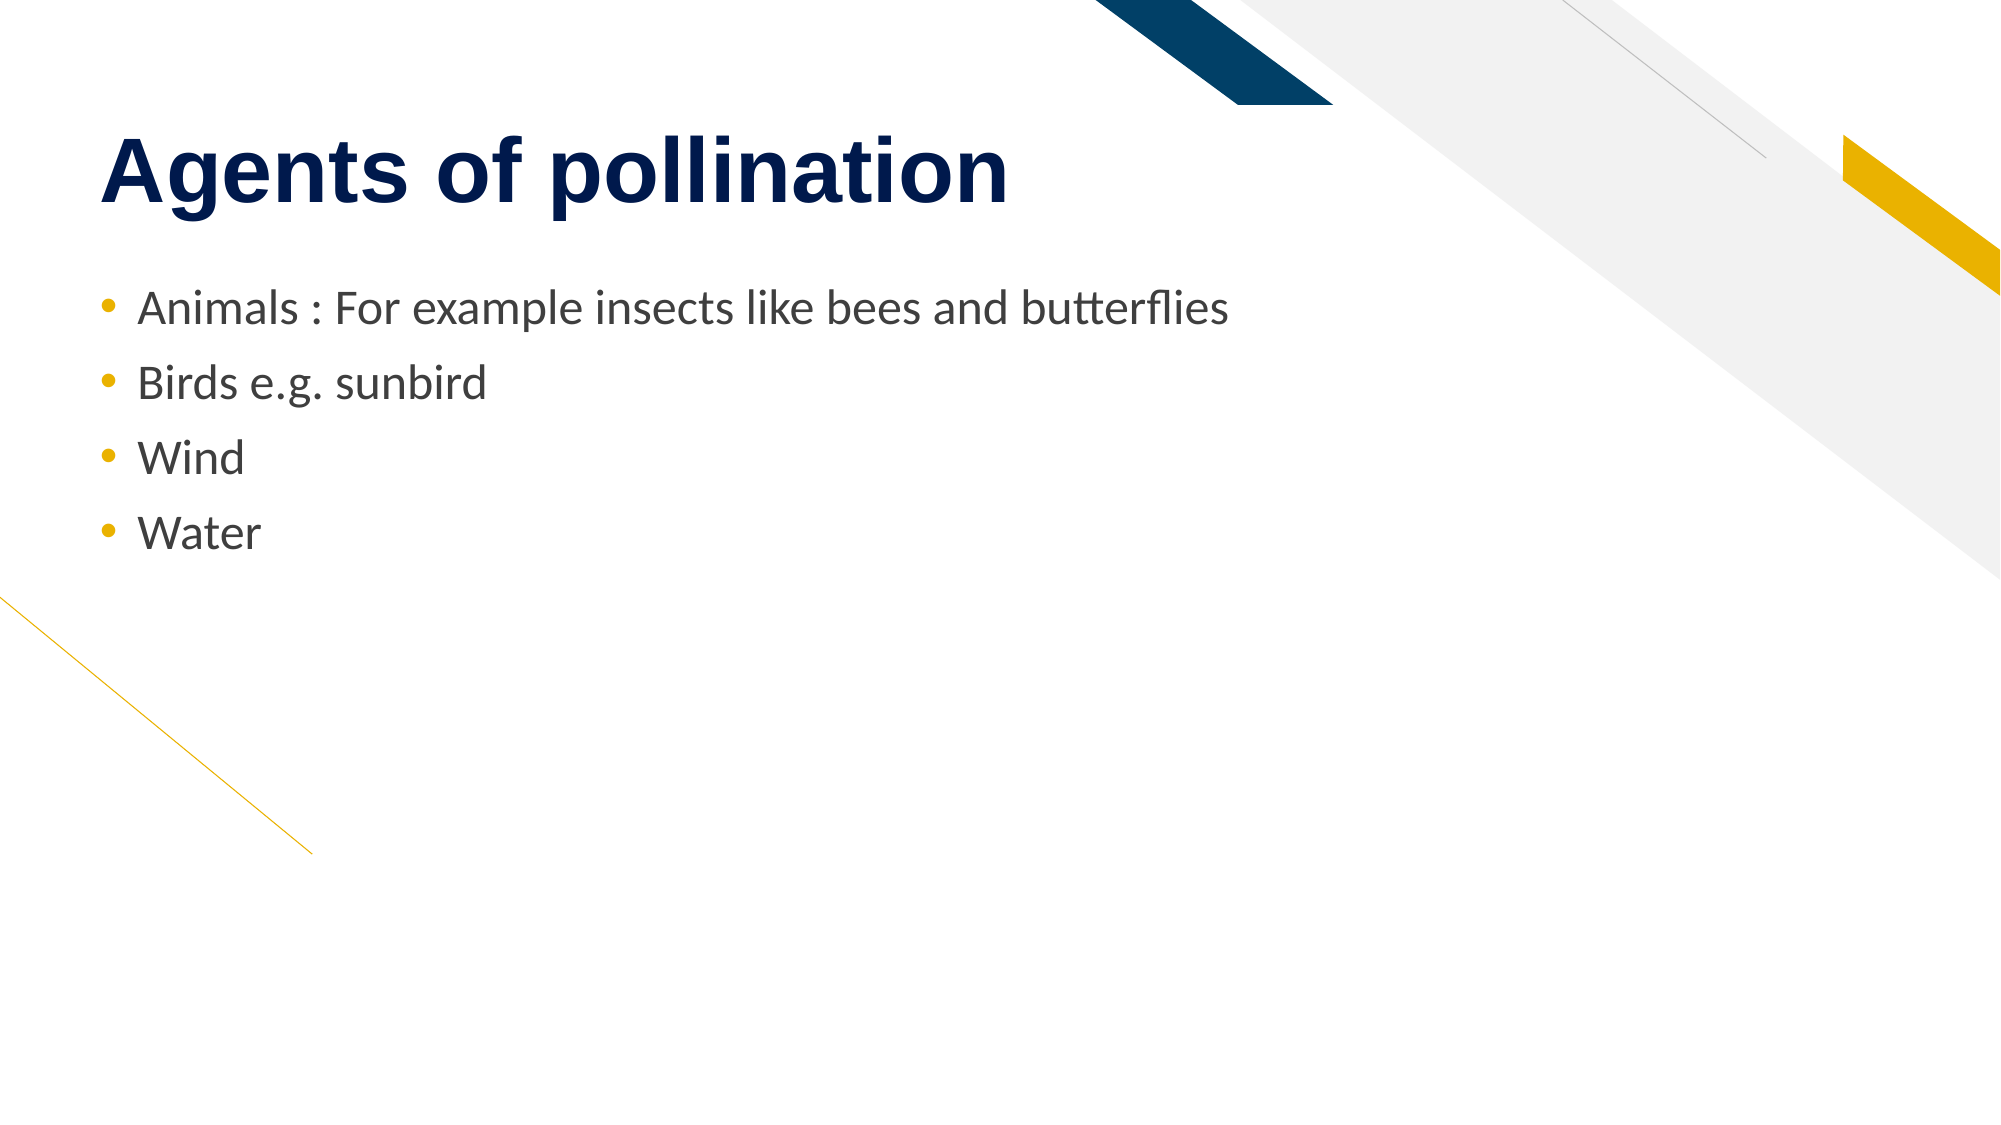

# Agents of pollination
Animals : For example insects like bees and butterflies
Birds e.g. sunbird
Wind
Water